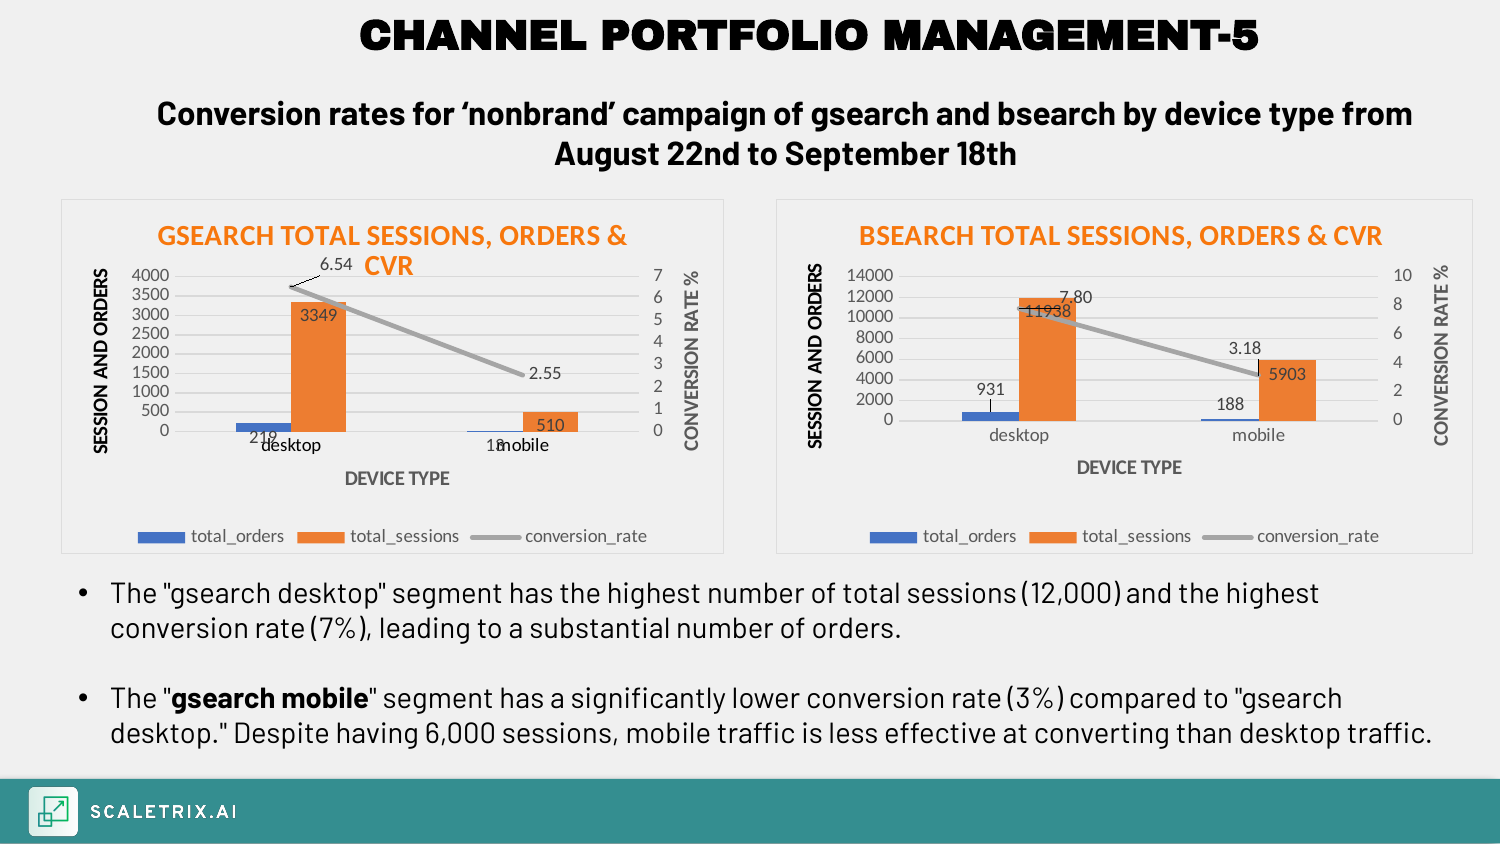

CHANNEL PORTFOLIO MANAGEMENT-5
Conversion rates for ‘nonbrand’ campaign of gsearch and bsearch by device type from August 22nd to September 18th

### Chart: GSEARCH TOTAL SESSIONS, ORDERS & CVR

| Category | total_orders | total_sessions | conversion_rate |
|---|---|---|---|
| desktop | 219.0 | 3349.0 | 6.539265452373 |
| mobile | 13.0 | 510.0 | 2.549019607843 |

### Chart: BSEARCH TOTAL SESSIONS, ORDERS & CVR

| Category | total_orders | total_sessions | conversion_rate |
|---|---|---|---|
| desktop | 931.0 | 11938.0 | 7.79862623555 |
| mobile | 188.0 | 5903.0 | 3.184821277316 |
The "gsearch desktop" segment has the highest number of total sessions (12,000) and the highest conversion rate (7%), leading to a substantial number of orders.

The "gsearch mobile" segment has a significantly lower conversion rate (3%) compared to "gsearch desktop." Despite having 6,000 sessions, mobile traffic is less effective at converting than desktop traffic.